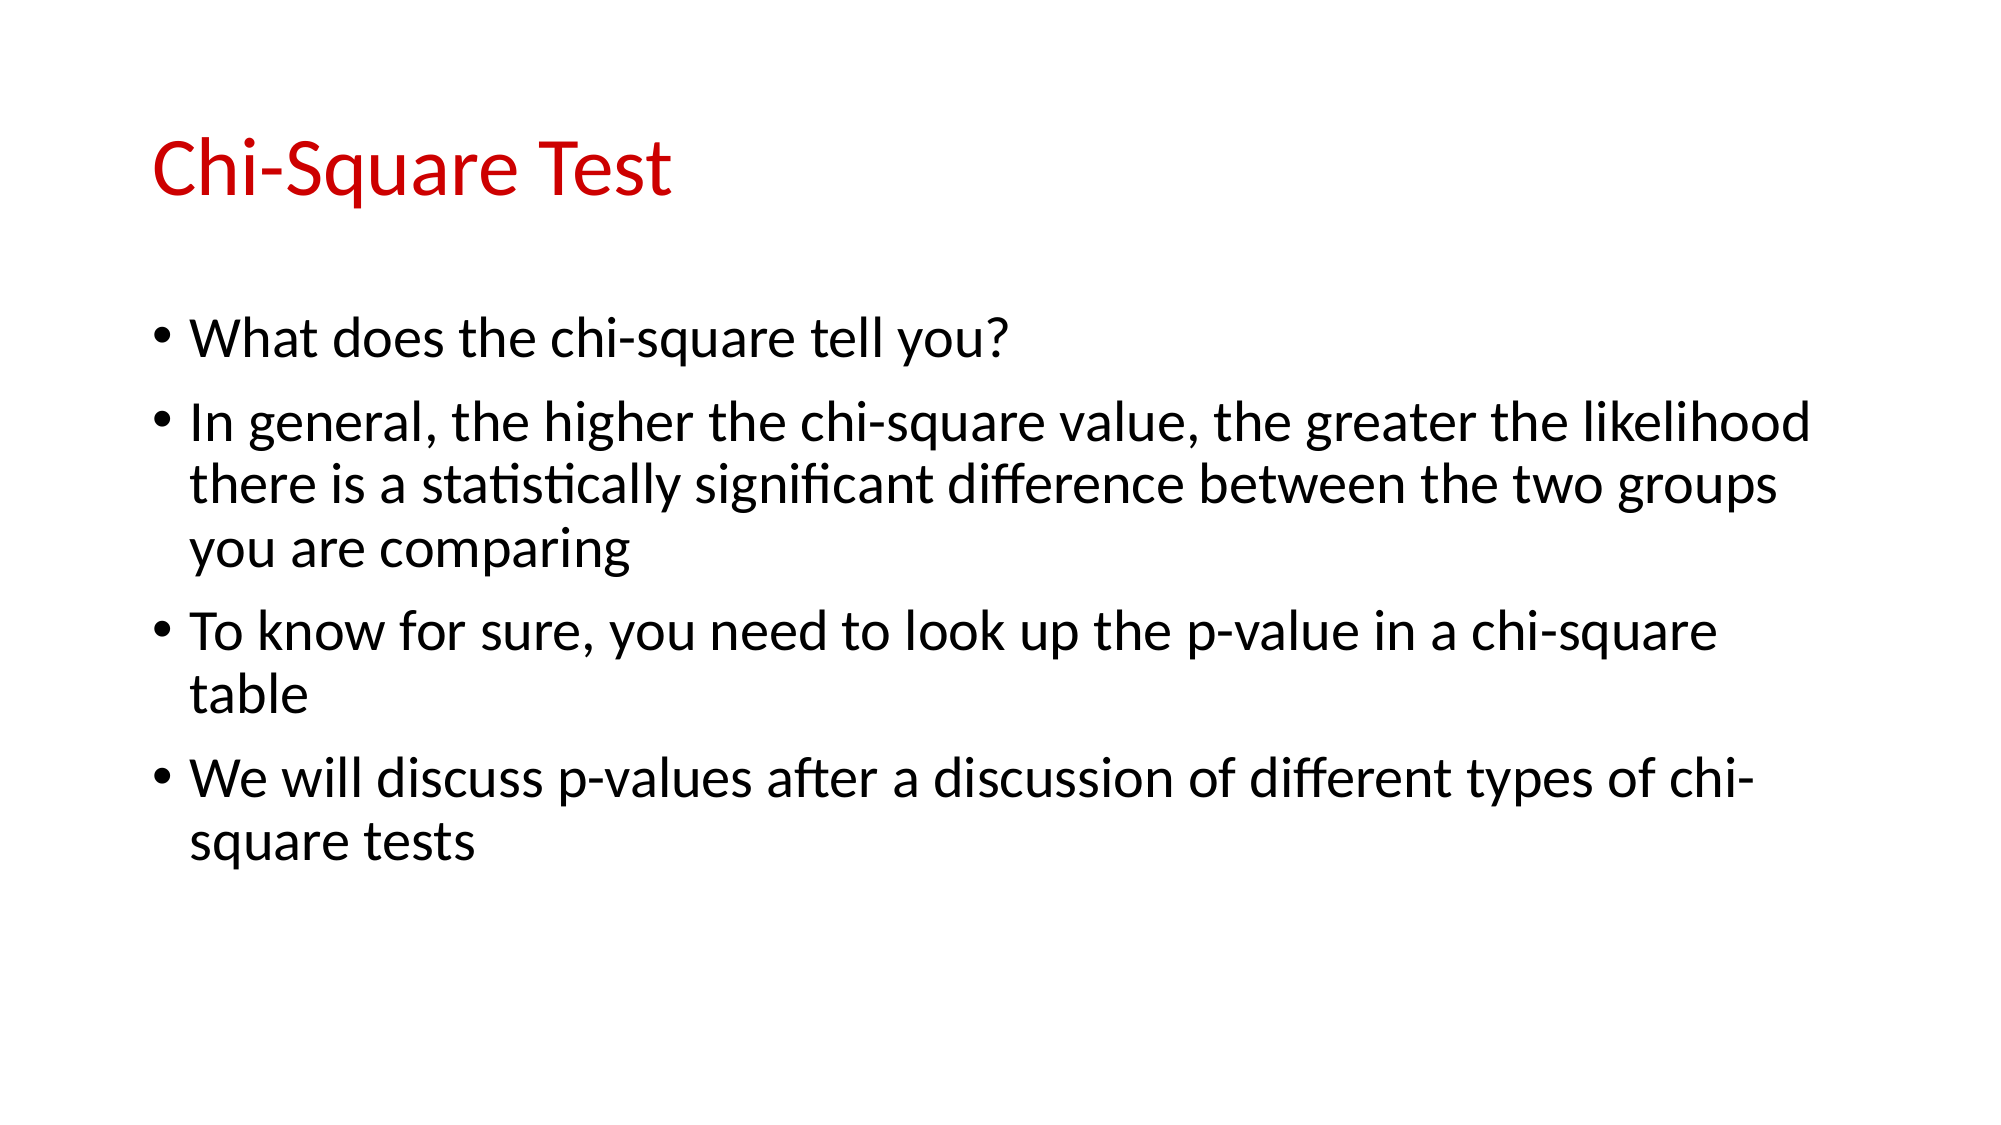

# Chi-Square Test
What does the chi-square tell you?
In general, the higher the chi-square value, the greater the likelihood there is a statistically significant difference between the two groups you are comparing
To know for sure, you need to look up the p-value in a chi-square table
We will discuss p-values after a discussion of different types of chi-square tests